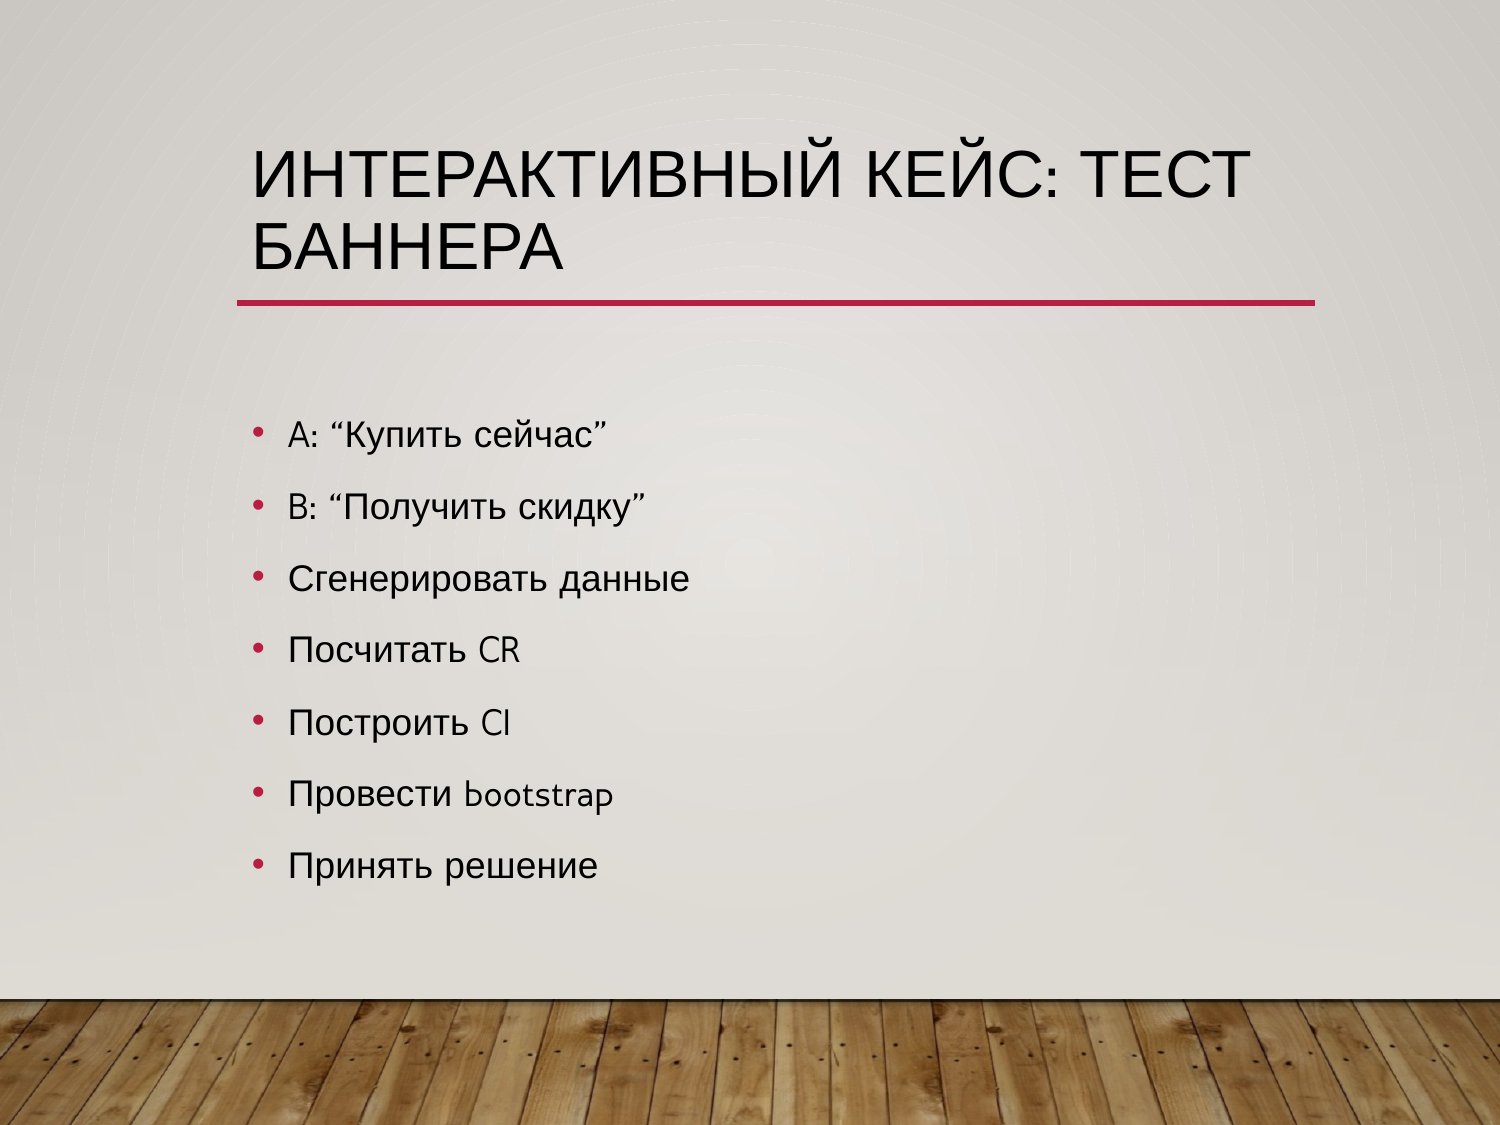

# Интерактивный кейс: тест баннера

A: “Купить сейчас”
B: “Получить скидку”
Сгенерировать данные
Посчитать CR
Построить CI
Провести bootstrap
Принять решение